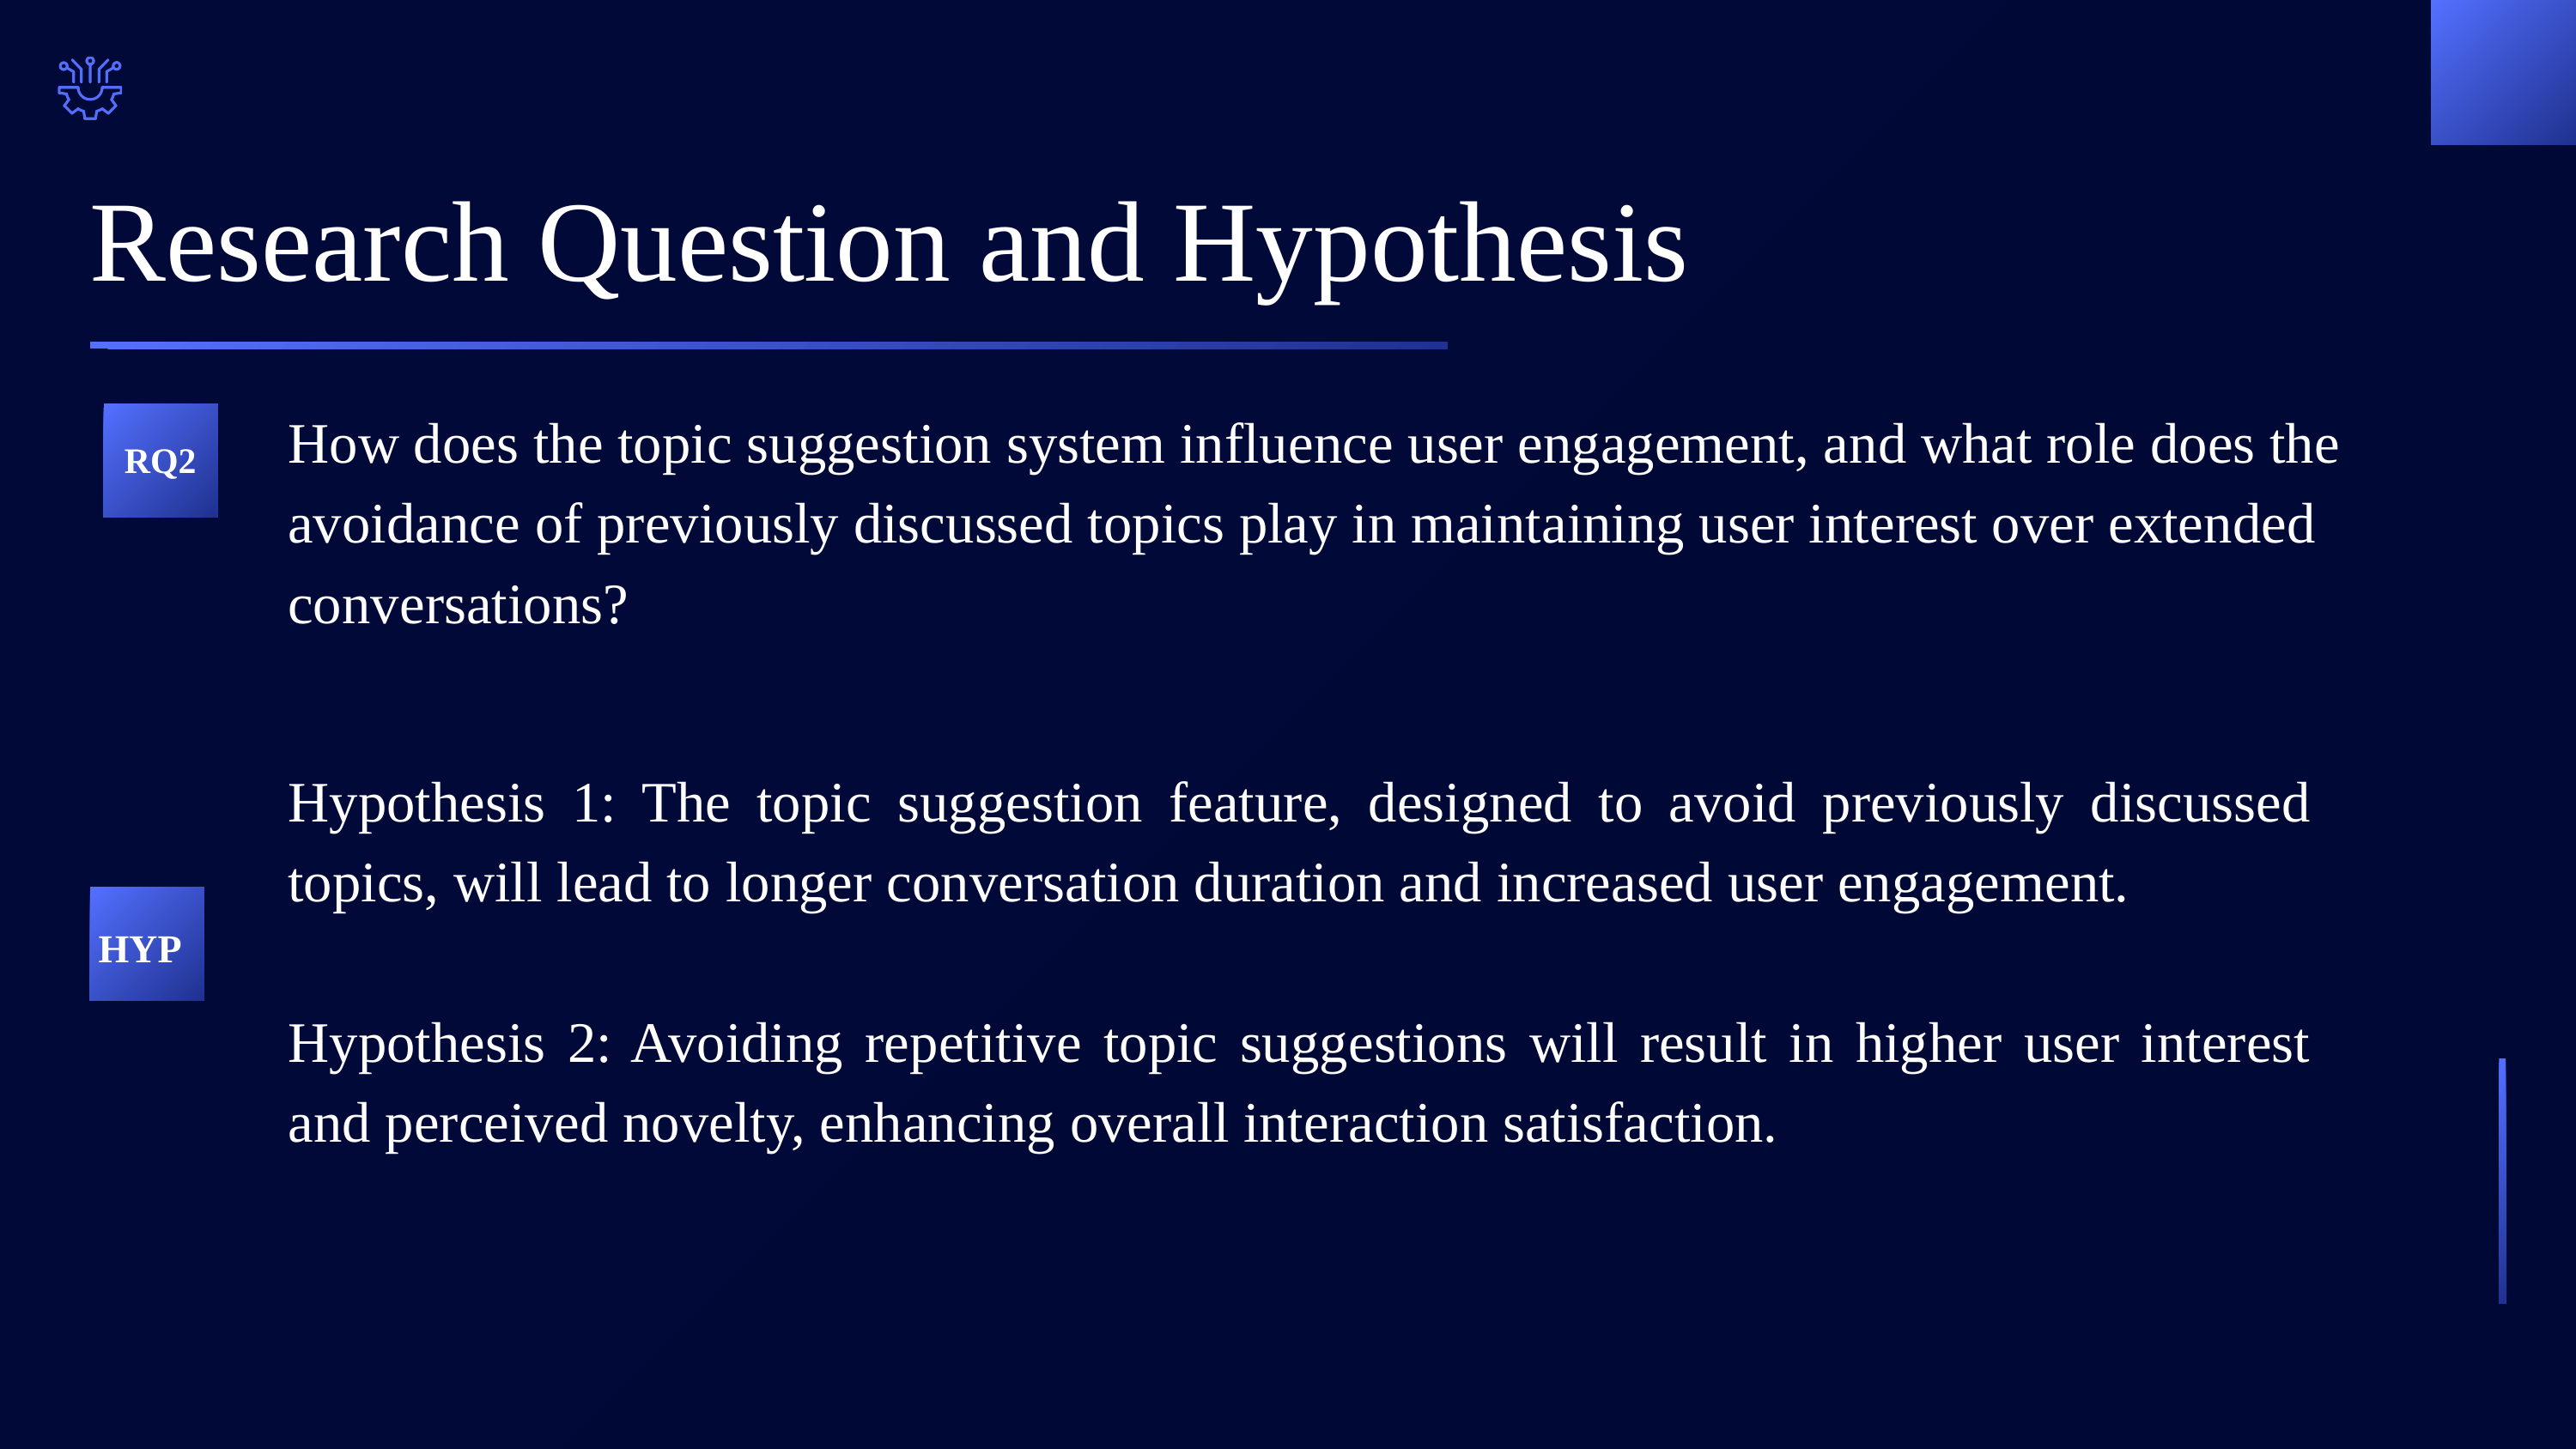

Research Question and Hypothesis

How does the topic suggestion system influence user engagement, and what role does the avoidance of previously discussed topics play in maintaining user interest over extended conversations?

RQ2
Hypothesis 1: The topic suggestion feature, designed to avoid previously discussed topics, will lead to longer conversation duration and increased user engagement.

Hypothesis 2: Avoiding repetitive topic suggestions will result in higher user interest and perceived novelty, enhancing overall interaction satisfaction.

HYP